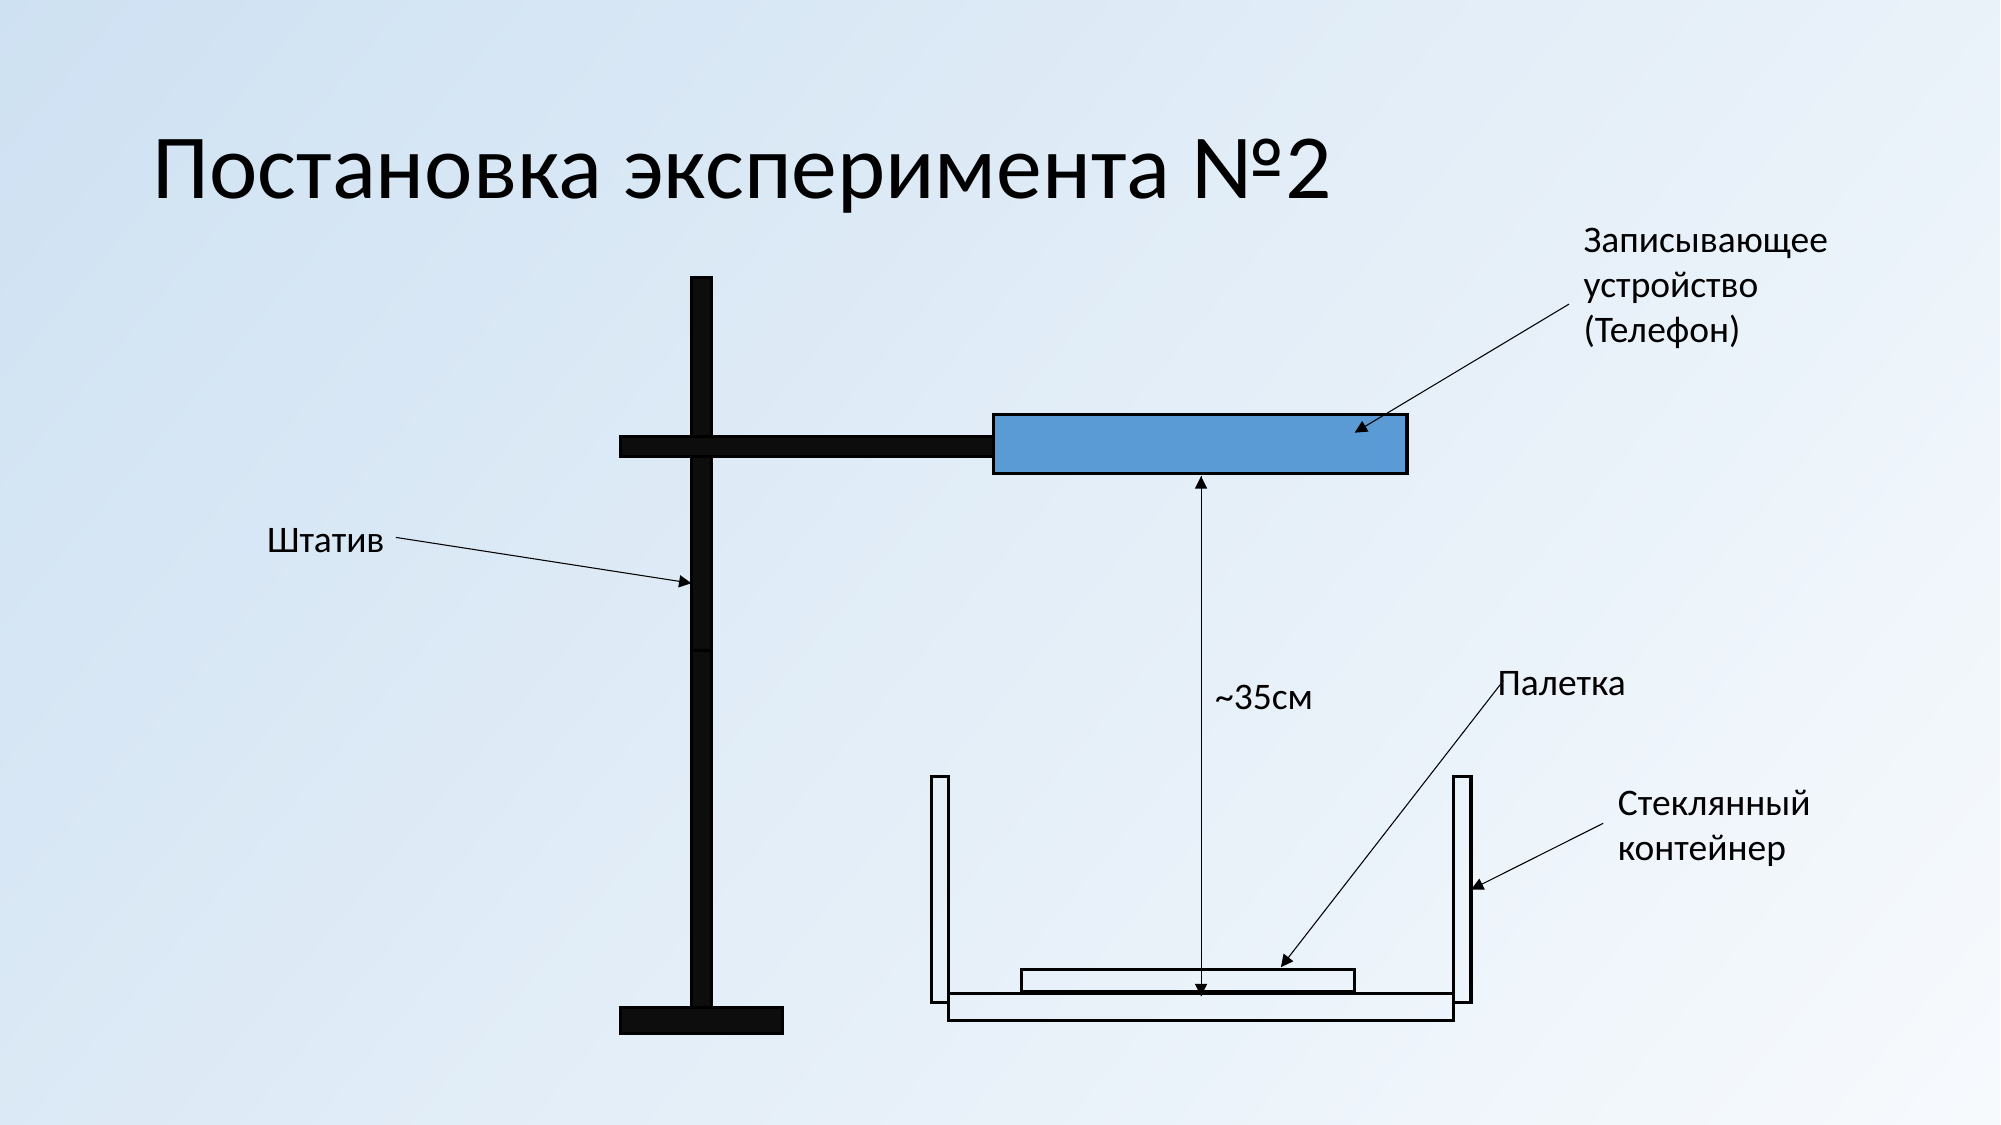

# Постановка эксперимента №2
Записывающее устройство (Телефон)

Штатив
Палетка
~35см
Стеклянный контейнер